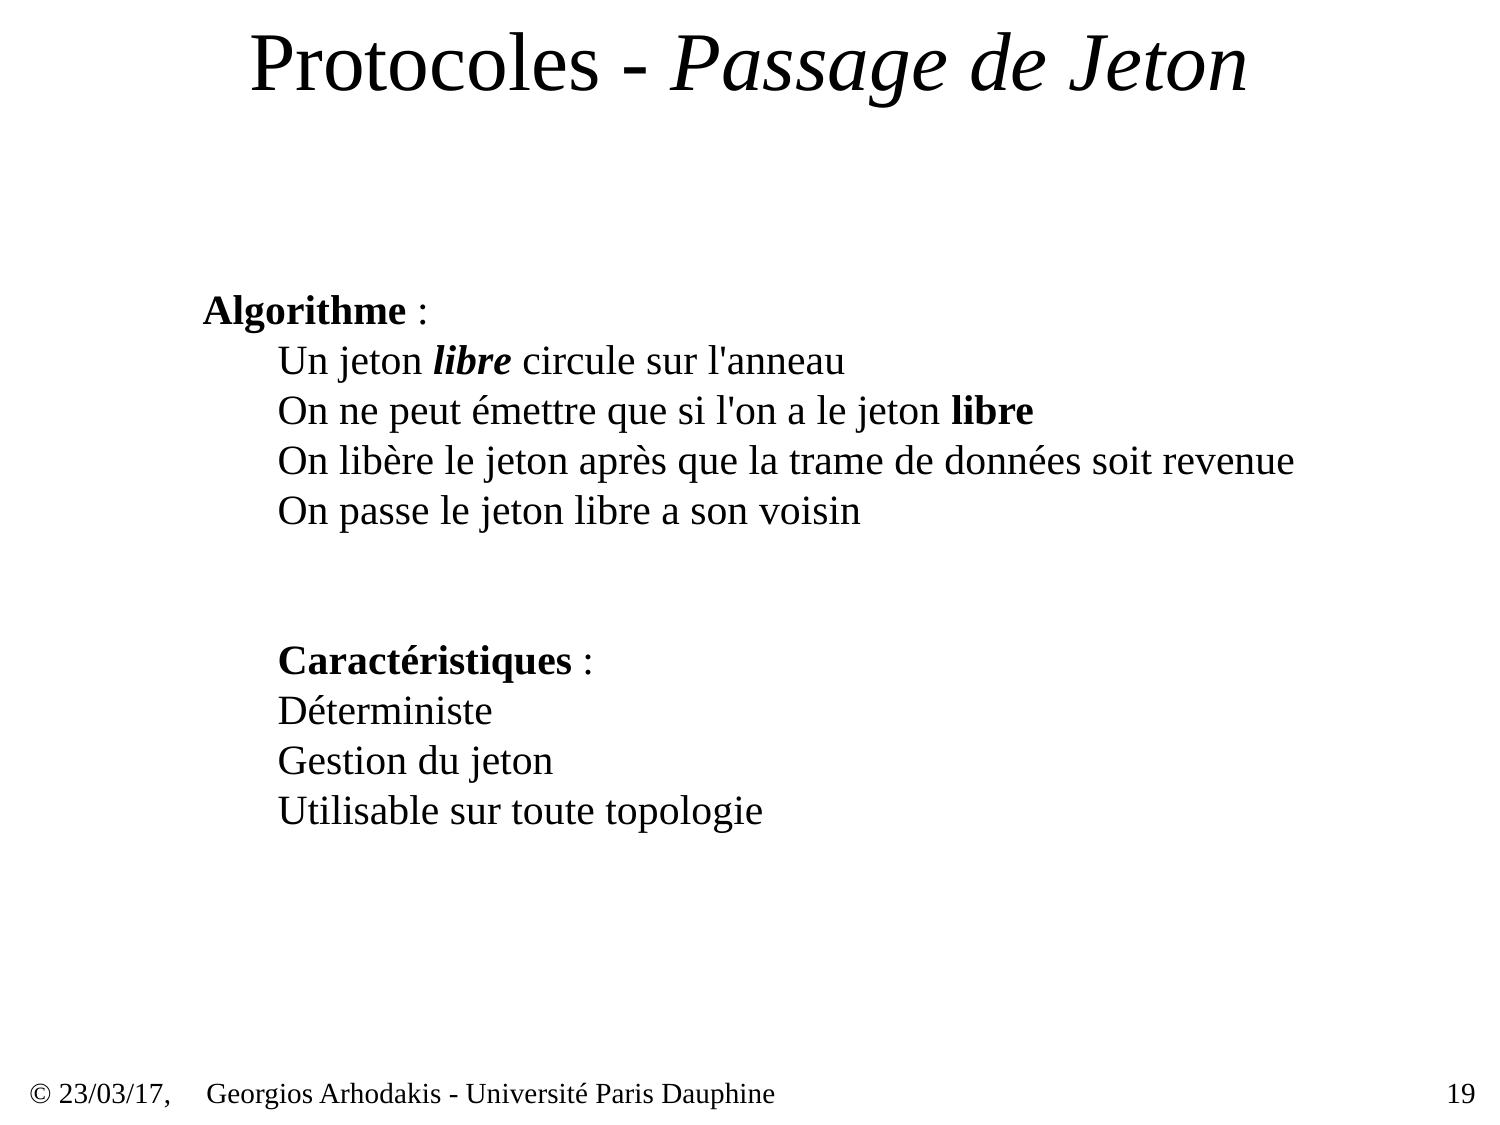

# Protocoles - Passage de Jeton
Algorithme :
Un jeton libre circule sur l'anneau
On ne peut émettre que si l'on a le jeton libre
On libère le jeton après que la trame de données soit revenue
On passe le jeton libre a son voisin

Caractéristiques :
Déterministe
Gestion du jeton
Utilisable sur toute topologie
© 23/03/17,
Georgios Arhodakis - Université Paris Dauphine
19